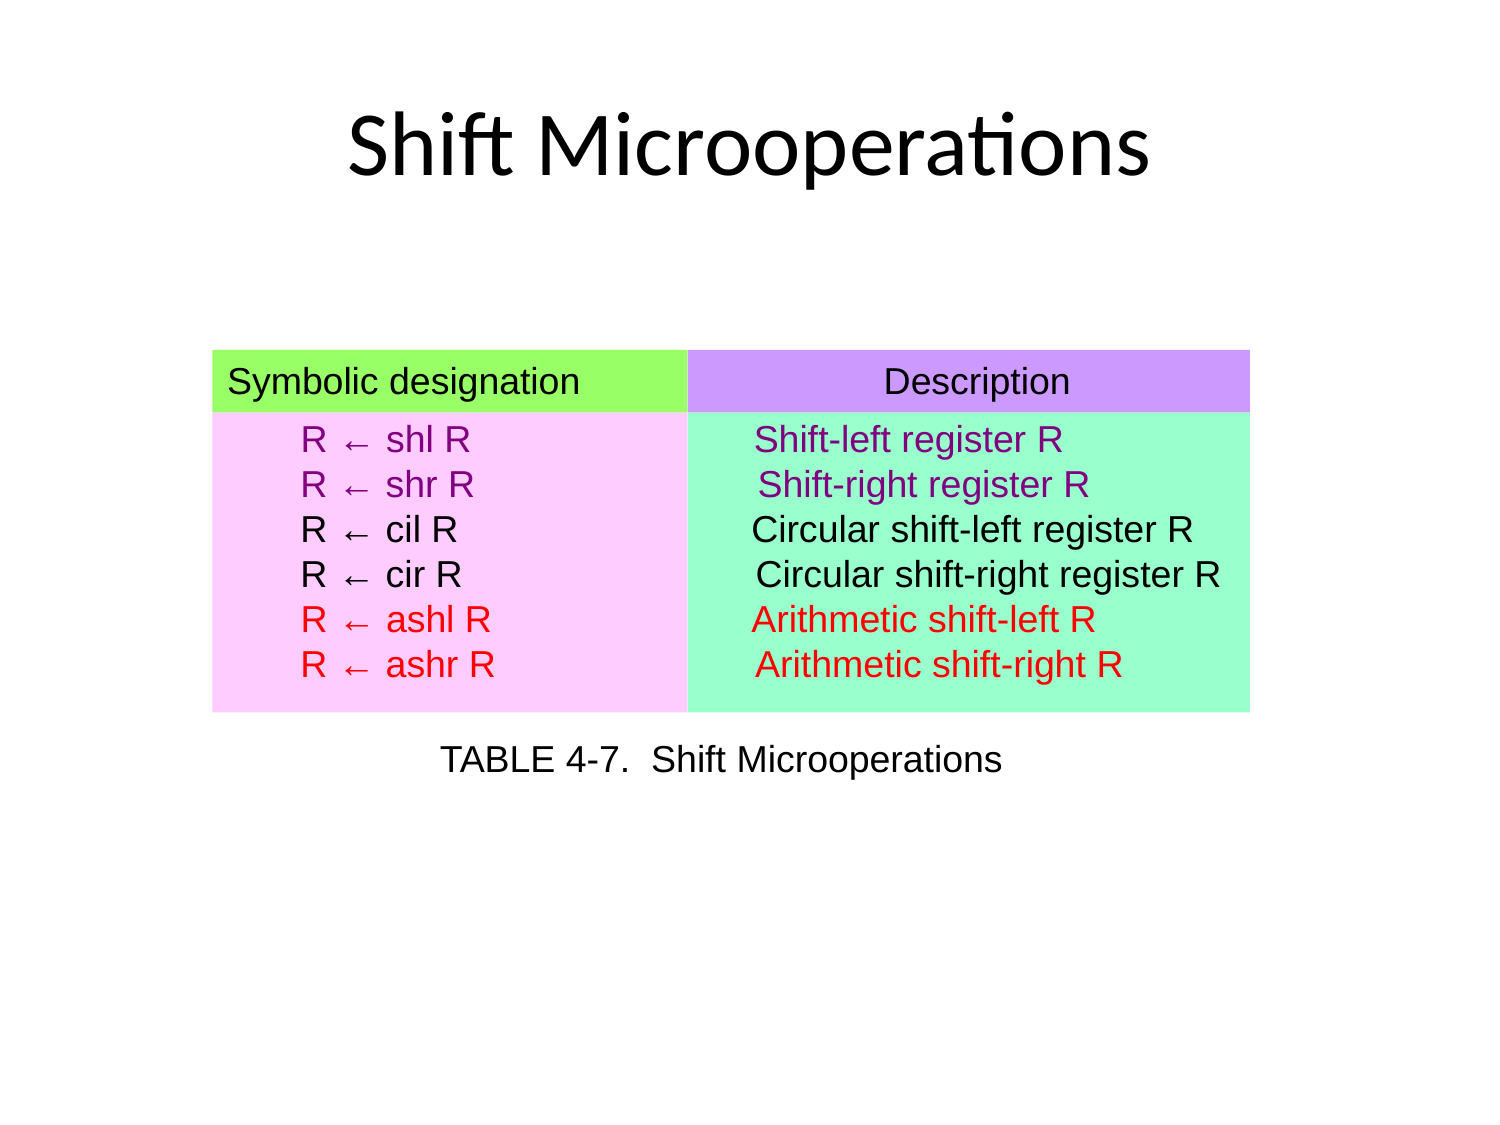

# Shift Microoperations

Symbolic designation                             Description
       R ← shl R                           Shift-left register R
       R ← shr R                           Shift-right register R
       R ← cil R                            Circular shift-left register R
       R ← cir R                            Circular shift-right register R
       R ← ashl R                         Arithmetic shift-left R
       R ← ashr R                         Arithmetic shift-right R

TABLE 4-7.  Shift Microoperations